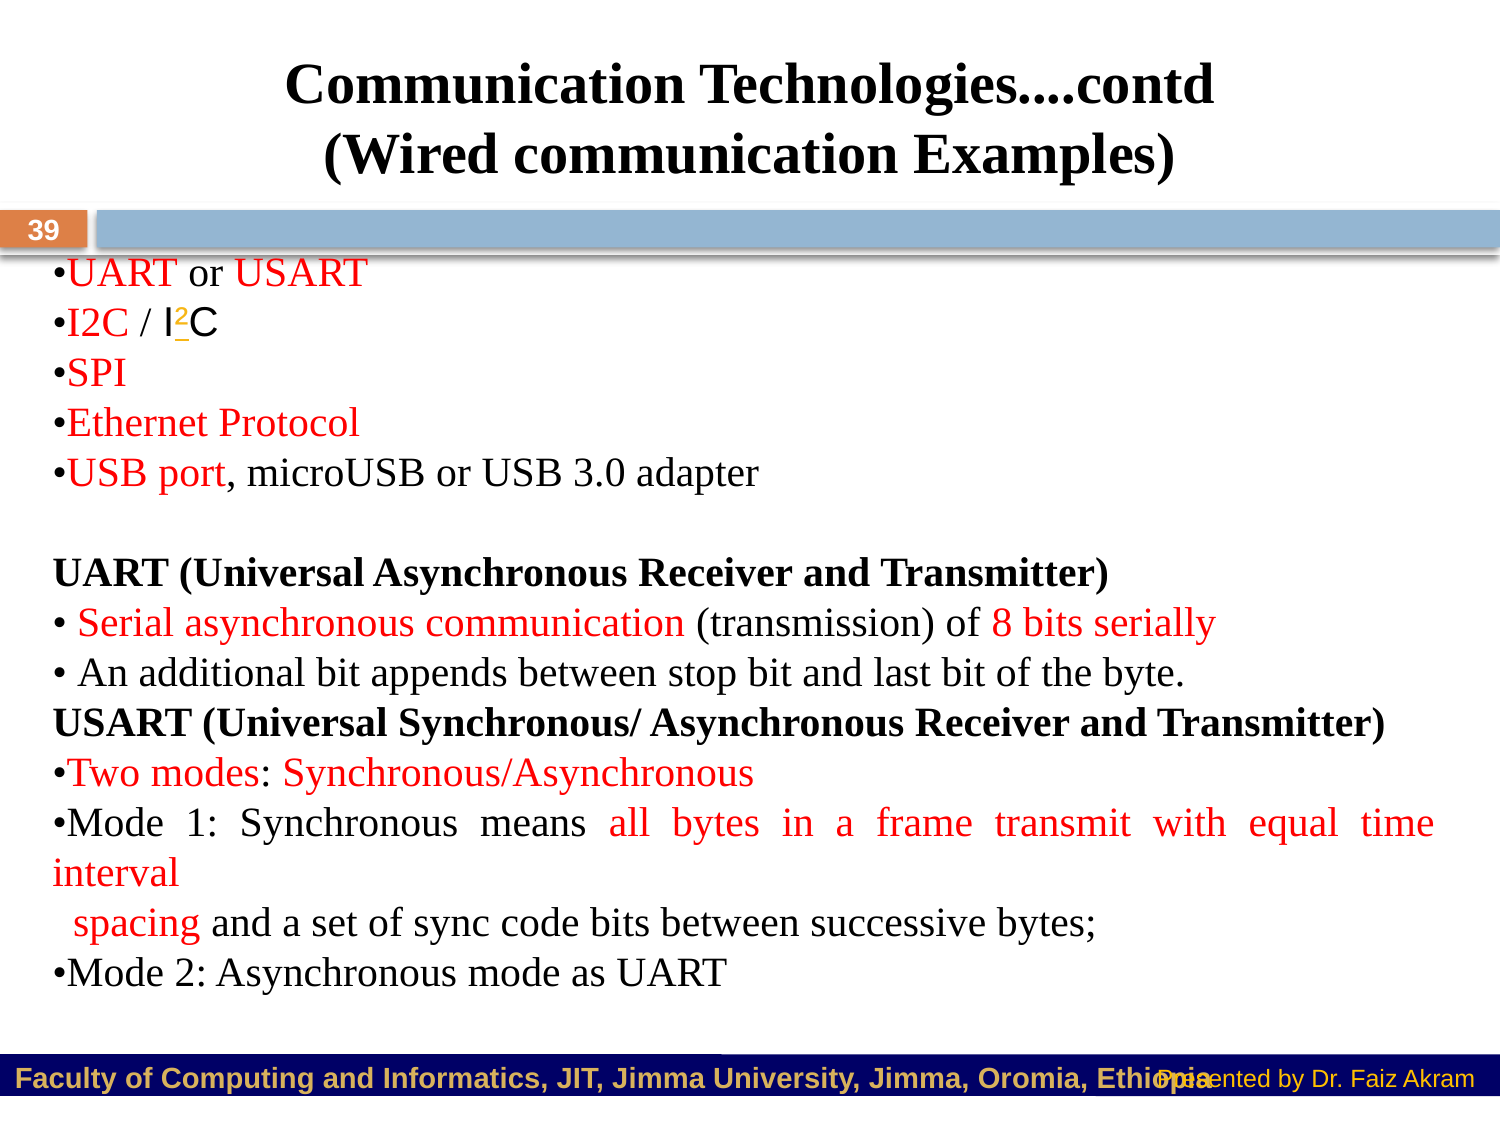

Communication Technologies....contd
(Wired communication Examples)

39
•UART or USART
•I2C / I²C
•SPI
•Ethernet Protocol
•USB port, microUSB or USB 3.0 adapter

UART (Universal Asynchronous Receiver and Transmitter)
• Serial asynchronous communication (transmission) of 8 bits serially
• An additional bit appends between stop bit and last bit of the byte.
USART (Universal Synchronous/ Asynchronous Receiver and Transmitter)
•Two modes: Synchronous/Asynchronous
•Mode 1: Synchronous means all bytes in a frame transmit with equal time interval
  spacing and a set of sync code bits between successive bytes;
•Mode 2: Asynchronous mode as UART

Faculty of Computing and Informatics, JIT, Jimma University, Jimma, Oromia, Ethiopia
Presented by Dr. Faiz Akram